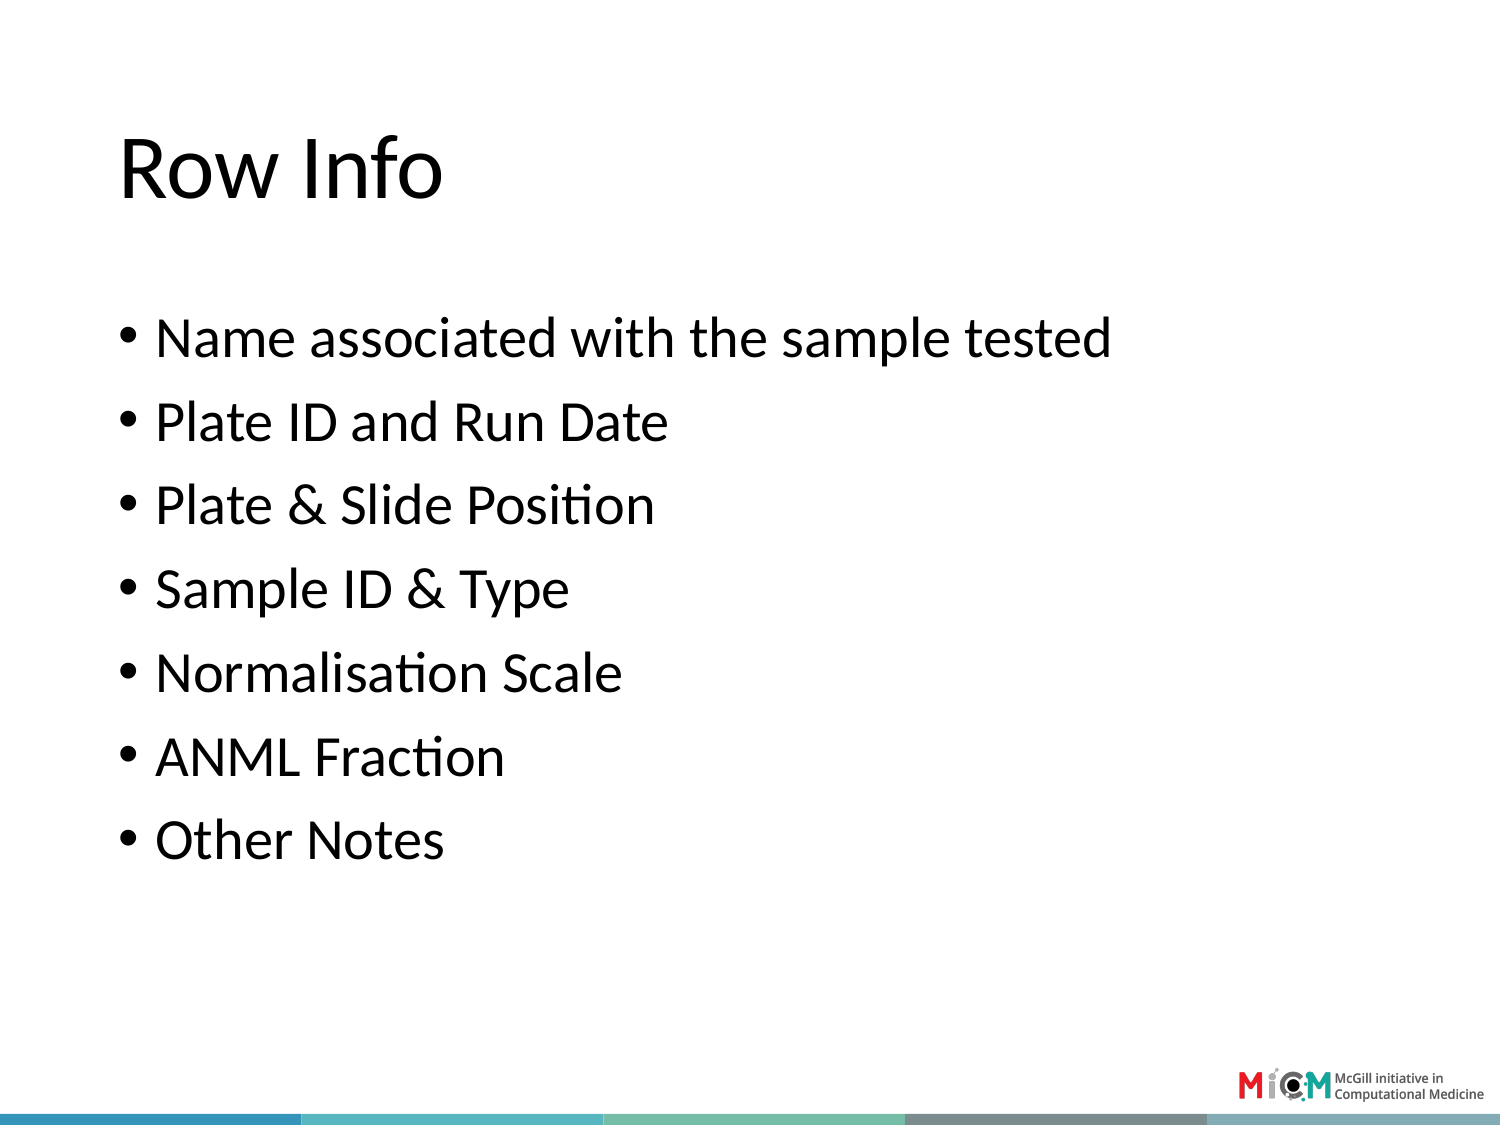

# Row Info
Name associated with the sample tested
Plate ID and Run Date
Plate & Slide Position
Sample ID & Type
Normalisation Scale
ANML Fraction
Other Notes